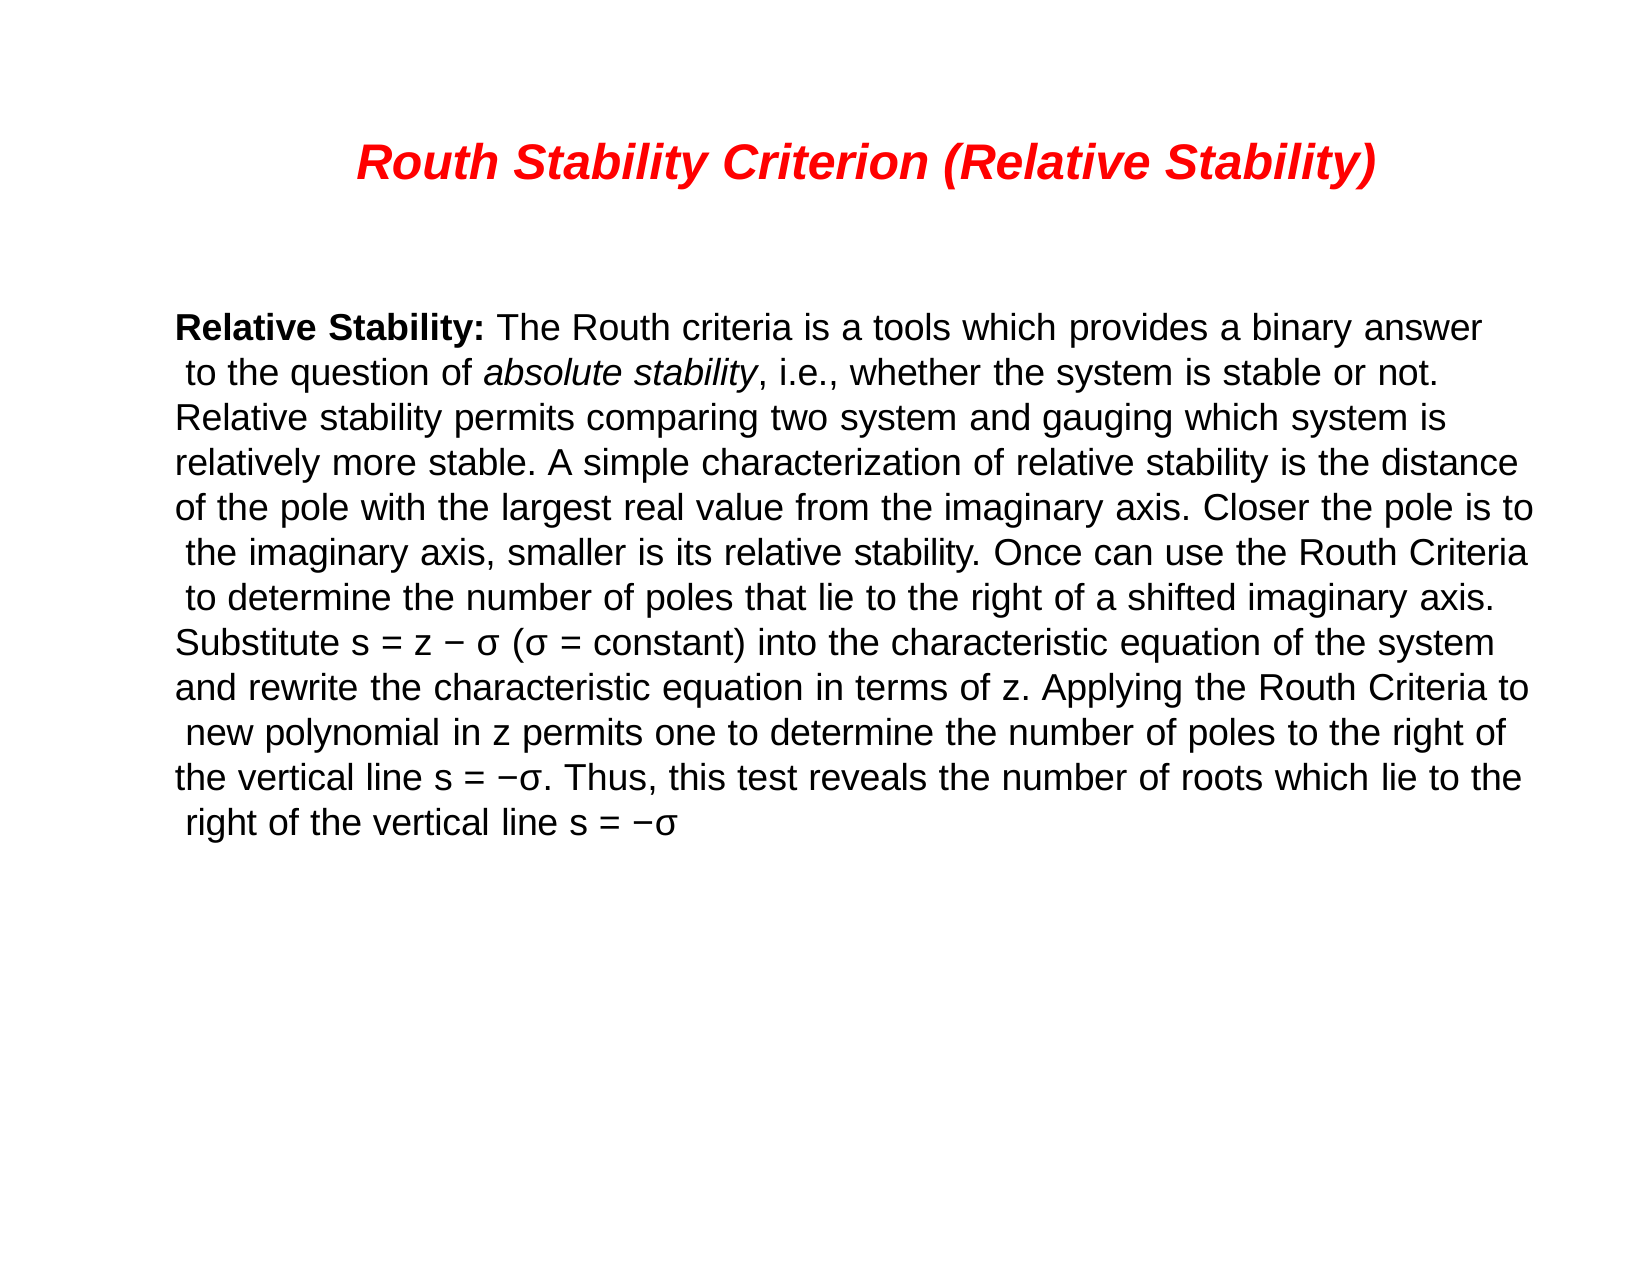

# Routh Stability Criterion (Relative Stability)
Relative Stability: The Routh criteria is a tools which provides a binary answer  to the question of absolute stability, i.e., whether the system is stable or not.
Relative stability permits comparing two system and gauging which system is  relatively more stable. A simple characterization of relative stability is the distance  of the pole with the largest real value from the imaginary axis. Closer the pole is to  the imaginary axis, smaller is its relative stability. Once can use the Routh Criteria  to determine the number of poles that lie to the right of a shifted imaginary axis.
Substitute s = z − σ (σ = constant) into the characteristic equation of the system  and rewrite the characteristic equation in terms of z. Applying the Routh Criteria to  new polynomial in z permits one to determine the number of poles to the right of  the vertical line s = −σ. Thus, this test reveals the number of roots which lie to the  right of the vertical line s = −σ